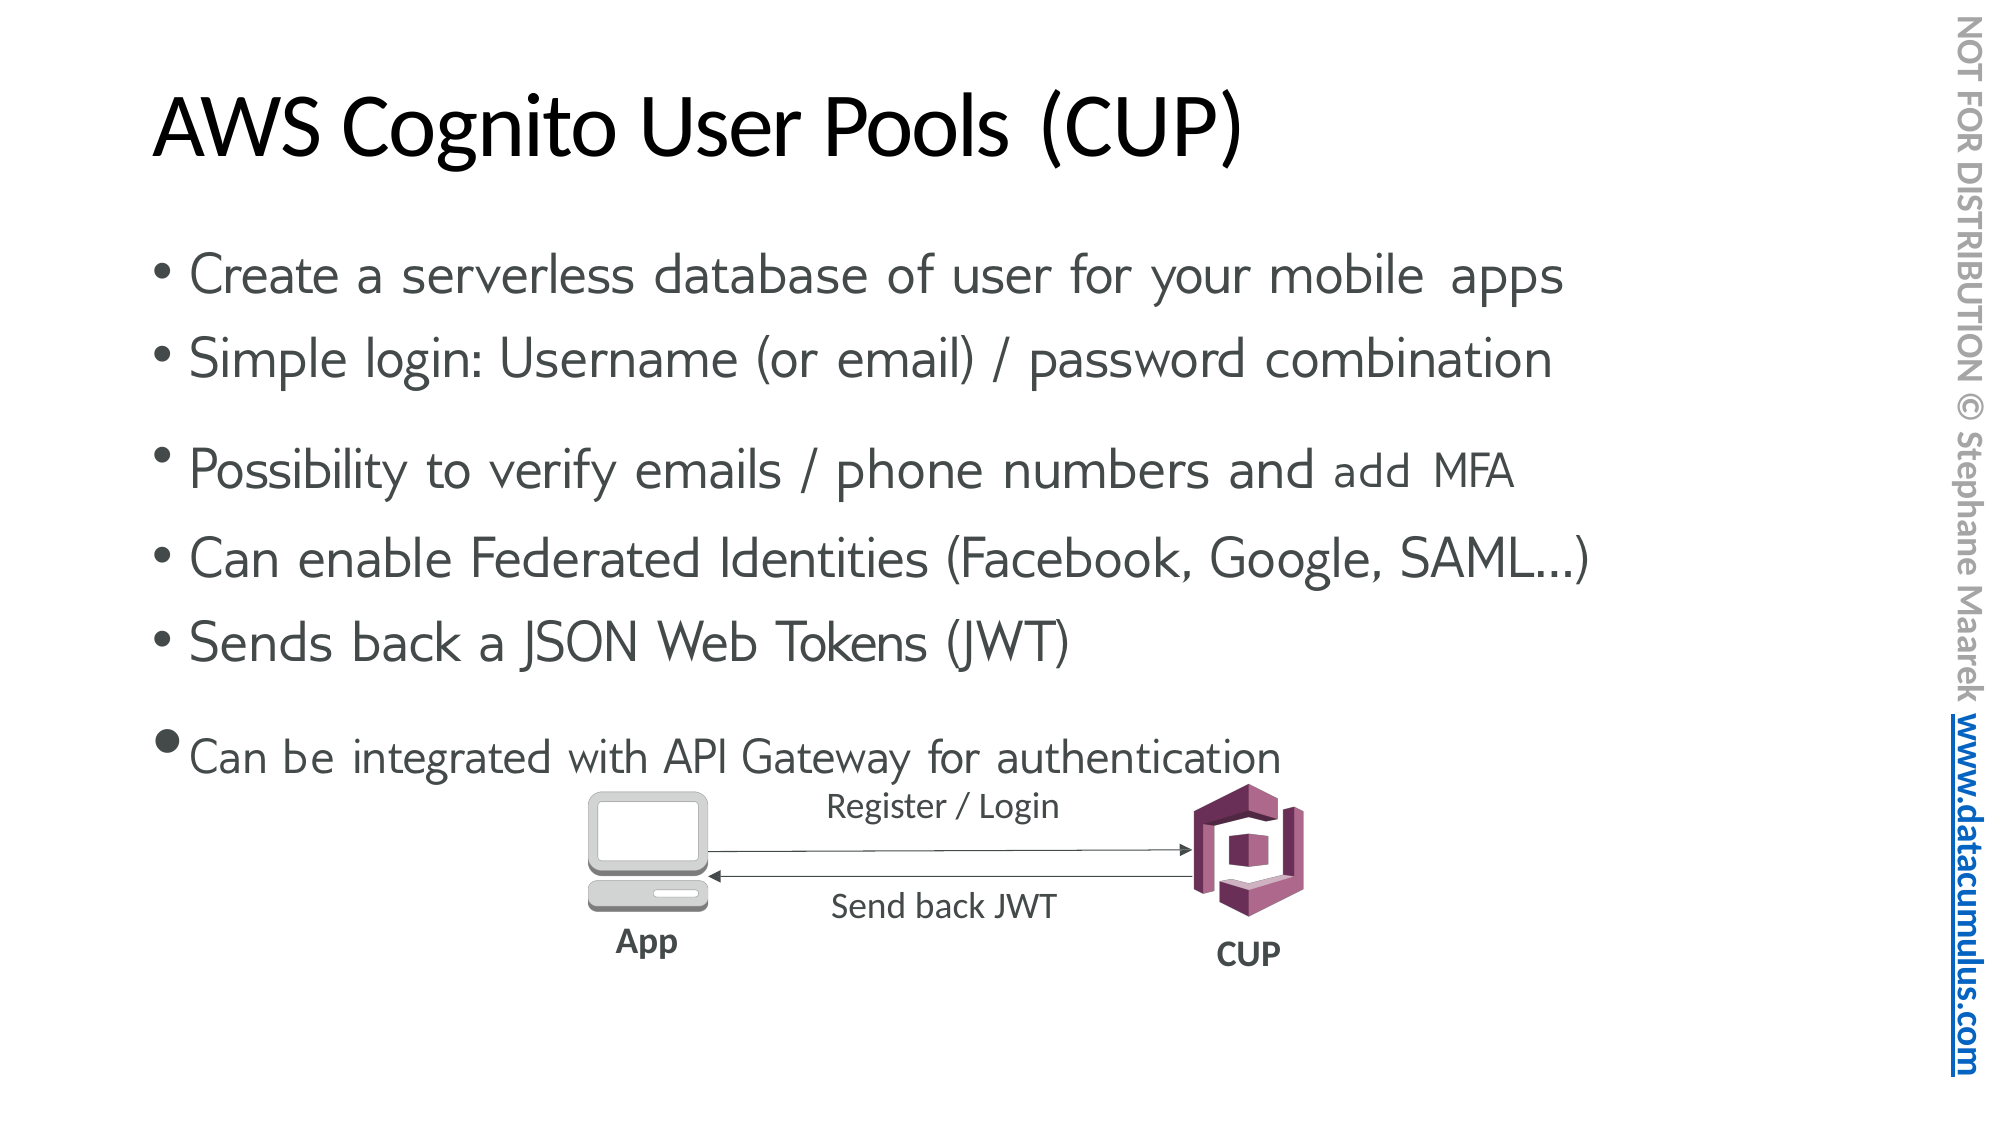

NOT FOR DISTRIBUTION © Stephane Maarek www.datacumulus.com
# AWS Cognito User Pools (CUP)
Create a serverless database of user for your mobile apps
Simple login: Username (or email) / password combination
Possibility to verify emails / phone numbers and add MFA
Can enable Federated Identities (Facebook, Google, SAML…)
Sends back a JSON Web Tokens (JWT)
Can be integrated with API Gateway for authentication
Register / Login

Send back JWT

App
CUP
© Stephane Maarek